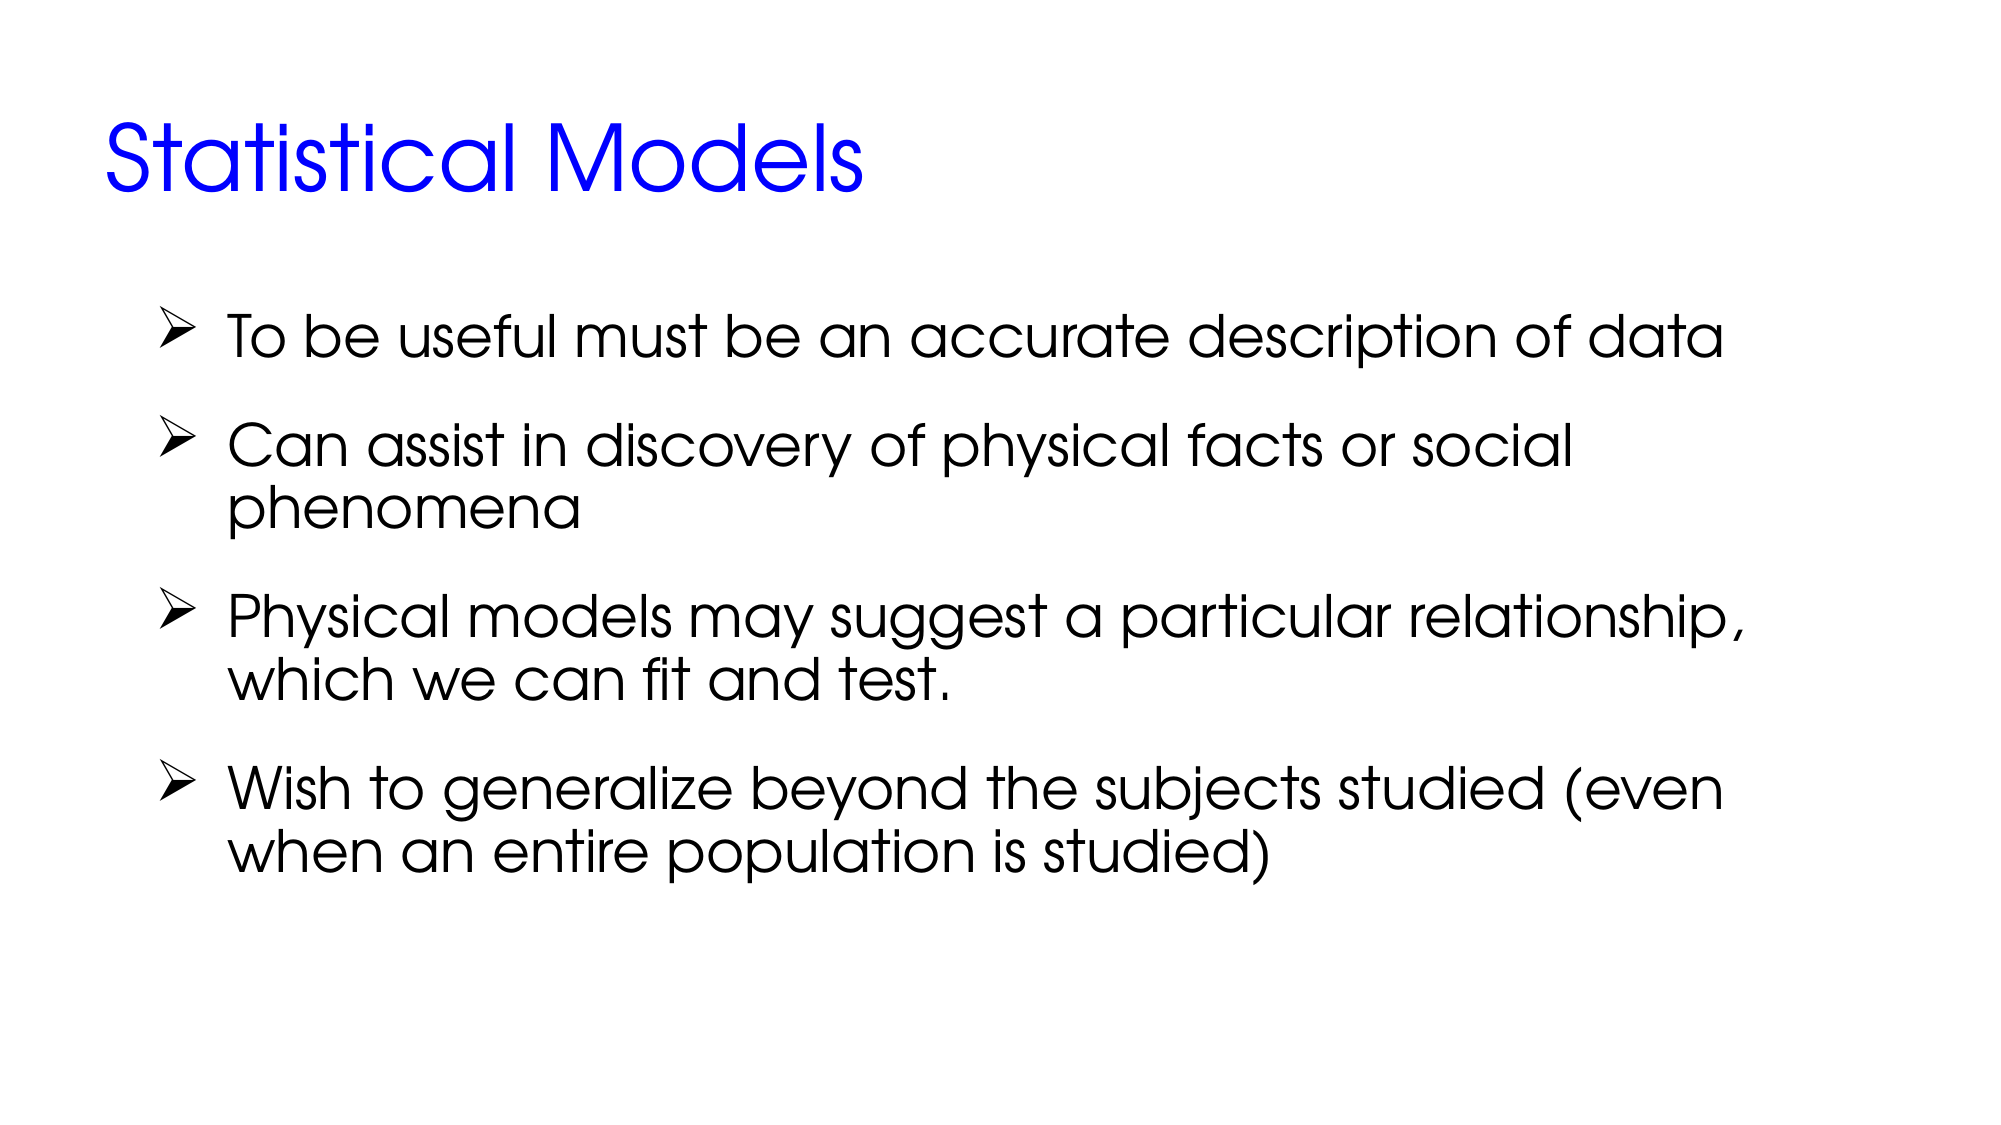

# Statistical Models
To be useful must be an accurate description of data
Can assist in discovery of physical facts or social phenomena
Physical models may suggest a particular relationship, which we can fit and test.
Wish to generalize beyond the subjects studied (even when an entire population is studied)